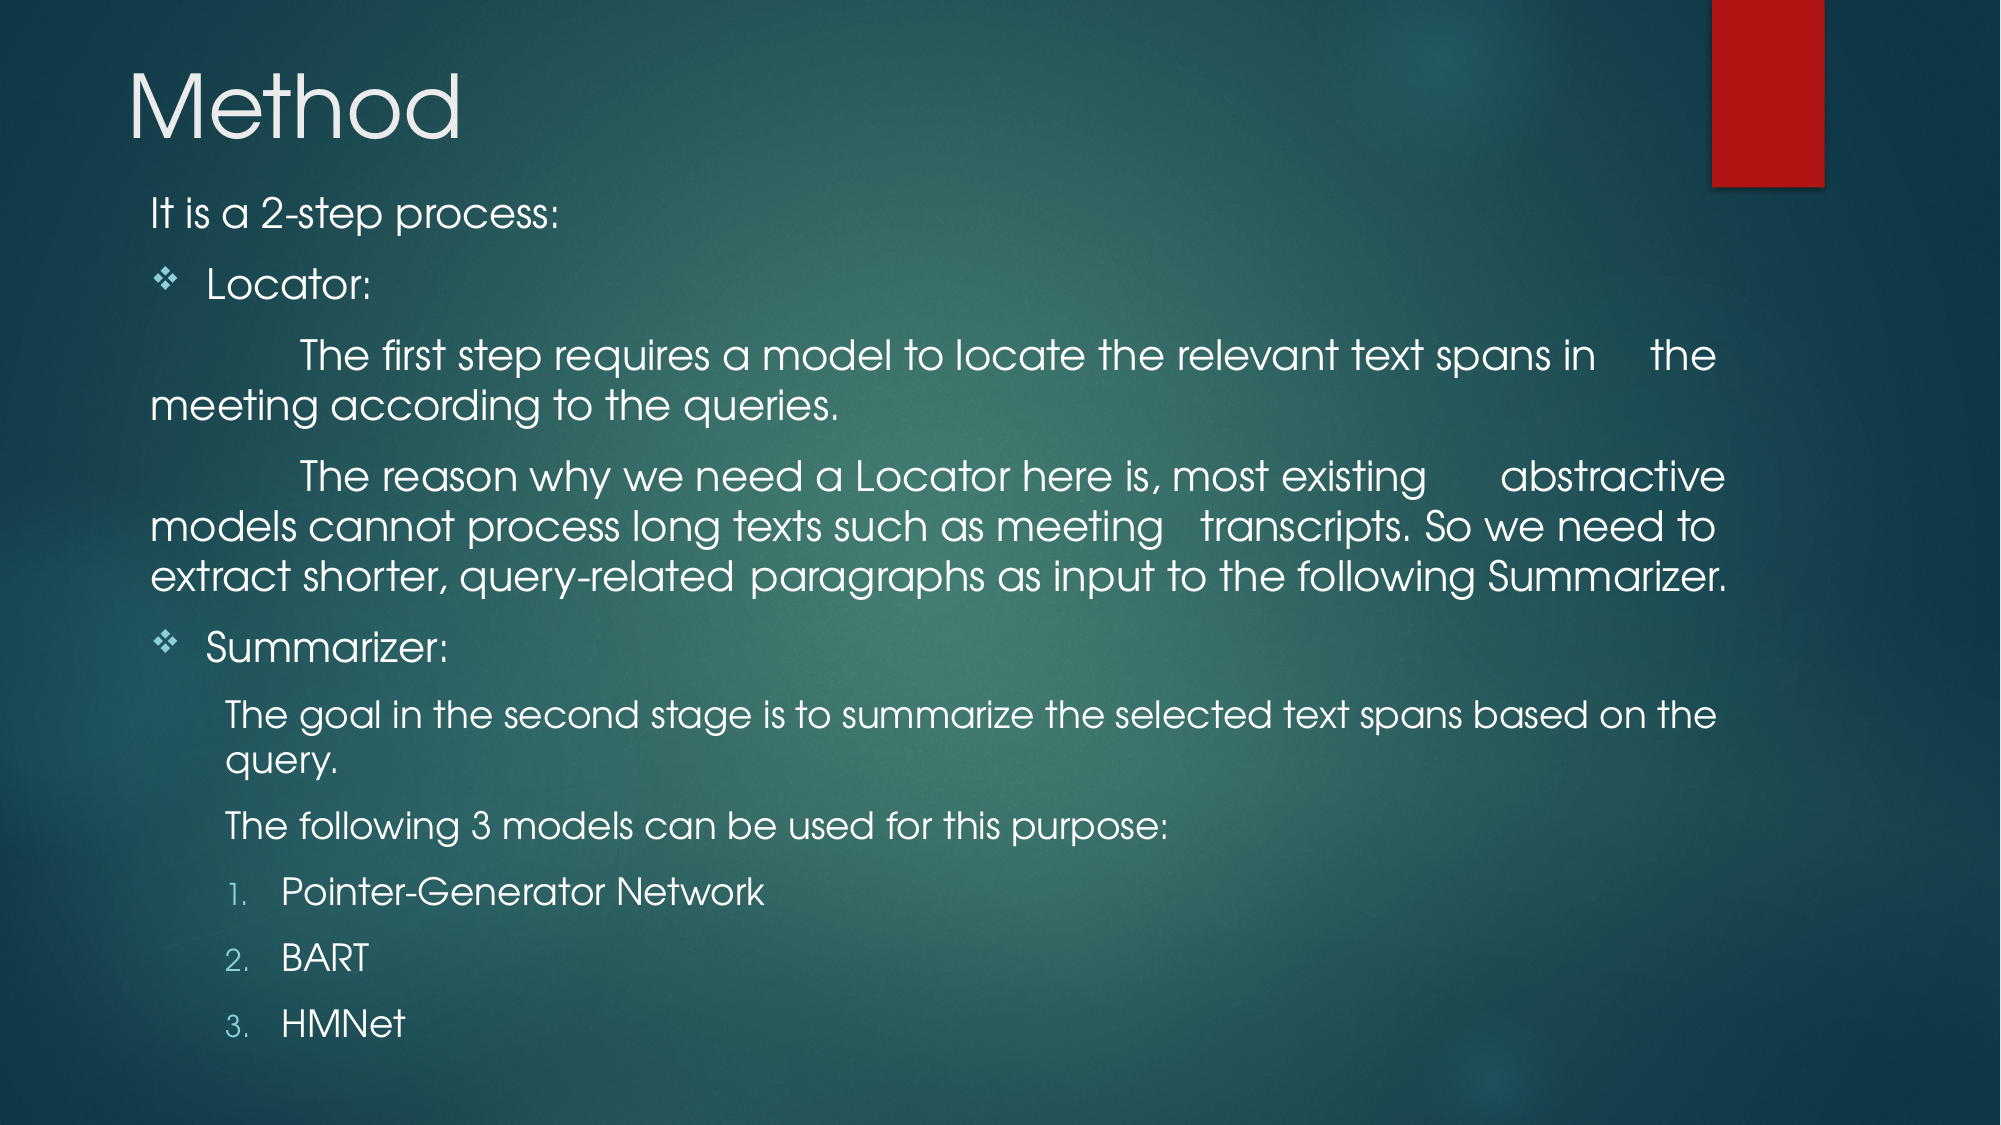

# Method
It is a 2-step process:
Locator:
	The first step requires a model to locate the relevant text spans in 	the meeting according to the queries.
	The reason why we need a Locator here is, most existing 	abstractive models cannot process long texts such as meeting 	transcripts. So we need to extract shorter, query-related 	paragraphs as input to the following Summarizer.
Summarizer:
The goal in the second stage is to summarize the selected text spans based on the query.
The following 3 models can be used for this purpose:
Pointer-Generator Network
BART
HMNet